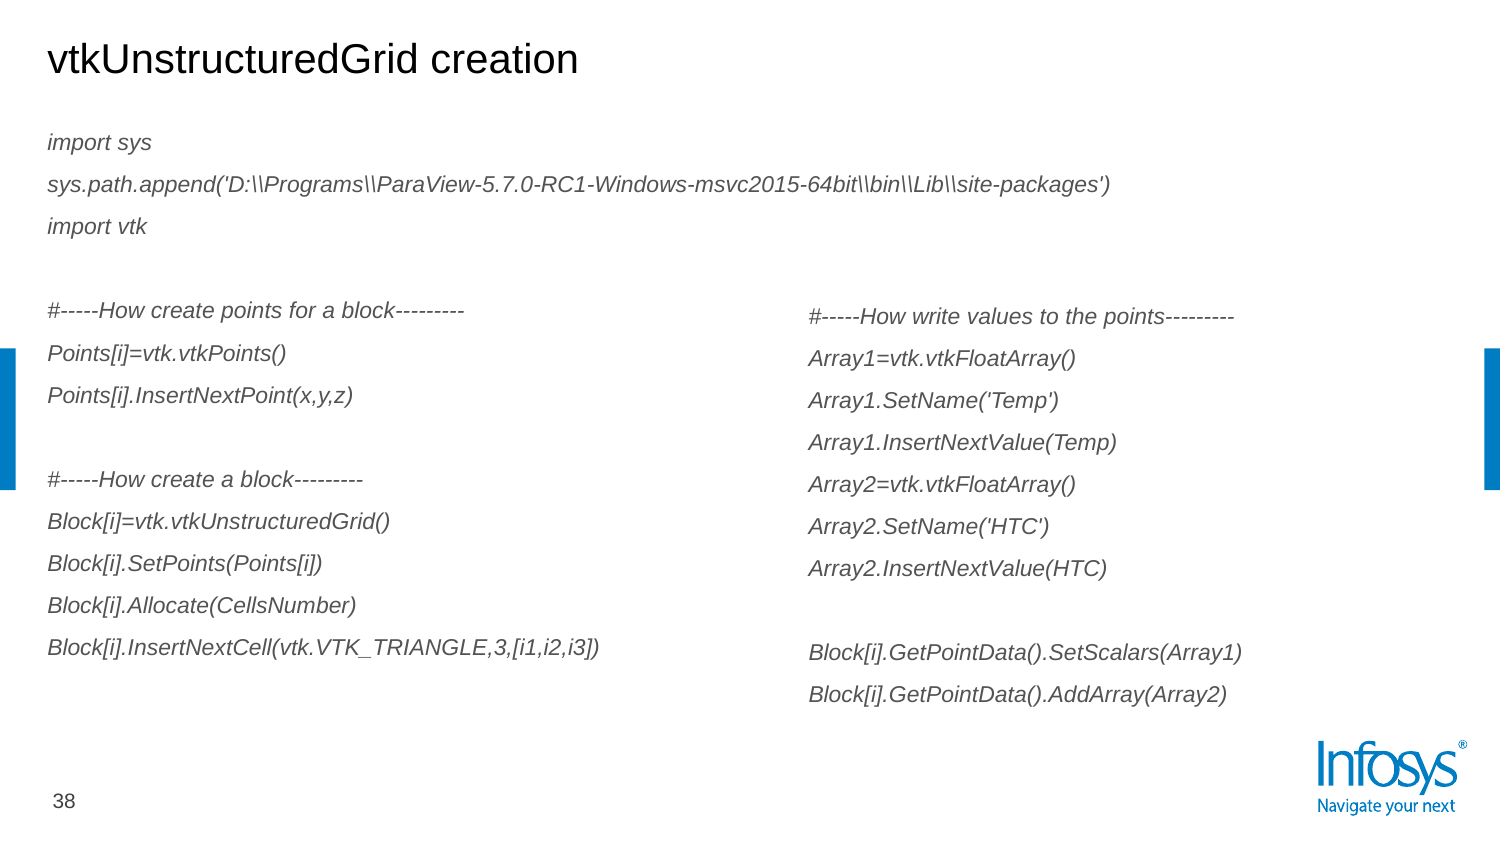

# vtkUnstructuredGrid creation
import sys
sys.path.append('D:\\Programs\\ParaView-5.7.0-RC1-Windows-msvc2015-64bit\\bin\\Lib\\site-packages')
import vtk

#-----How create points for a block---------
Points[i]=vtk.vtkPoints()
Points[i].InsertNextPoint(x,y,z)

#-----How create a block---------
Block[i]=vtk.vtkUnstructuredGrid()
Block[i].SetPoints(Points[i])
Block[i].Allocate(CellsNumber)
Block[i].InsertNextCell(vtk.VTK_TRIANGLE,3,[i1,i2,i3])
#-----How write values to the points---------
Array1=vtk.vtkFloatArray()
Array1.SetName('Temp')
Array1.InsertNextValue(Temp)
Array2=vtk.vtkFloatArray()
Array2.SetName('HTC')
Array2.InsertNextValue(HTC)

Block[i].GetPointData().SetScalars(Array1)
Block[i].GetPointData().AddArray(Array2)
38